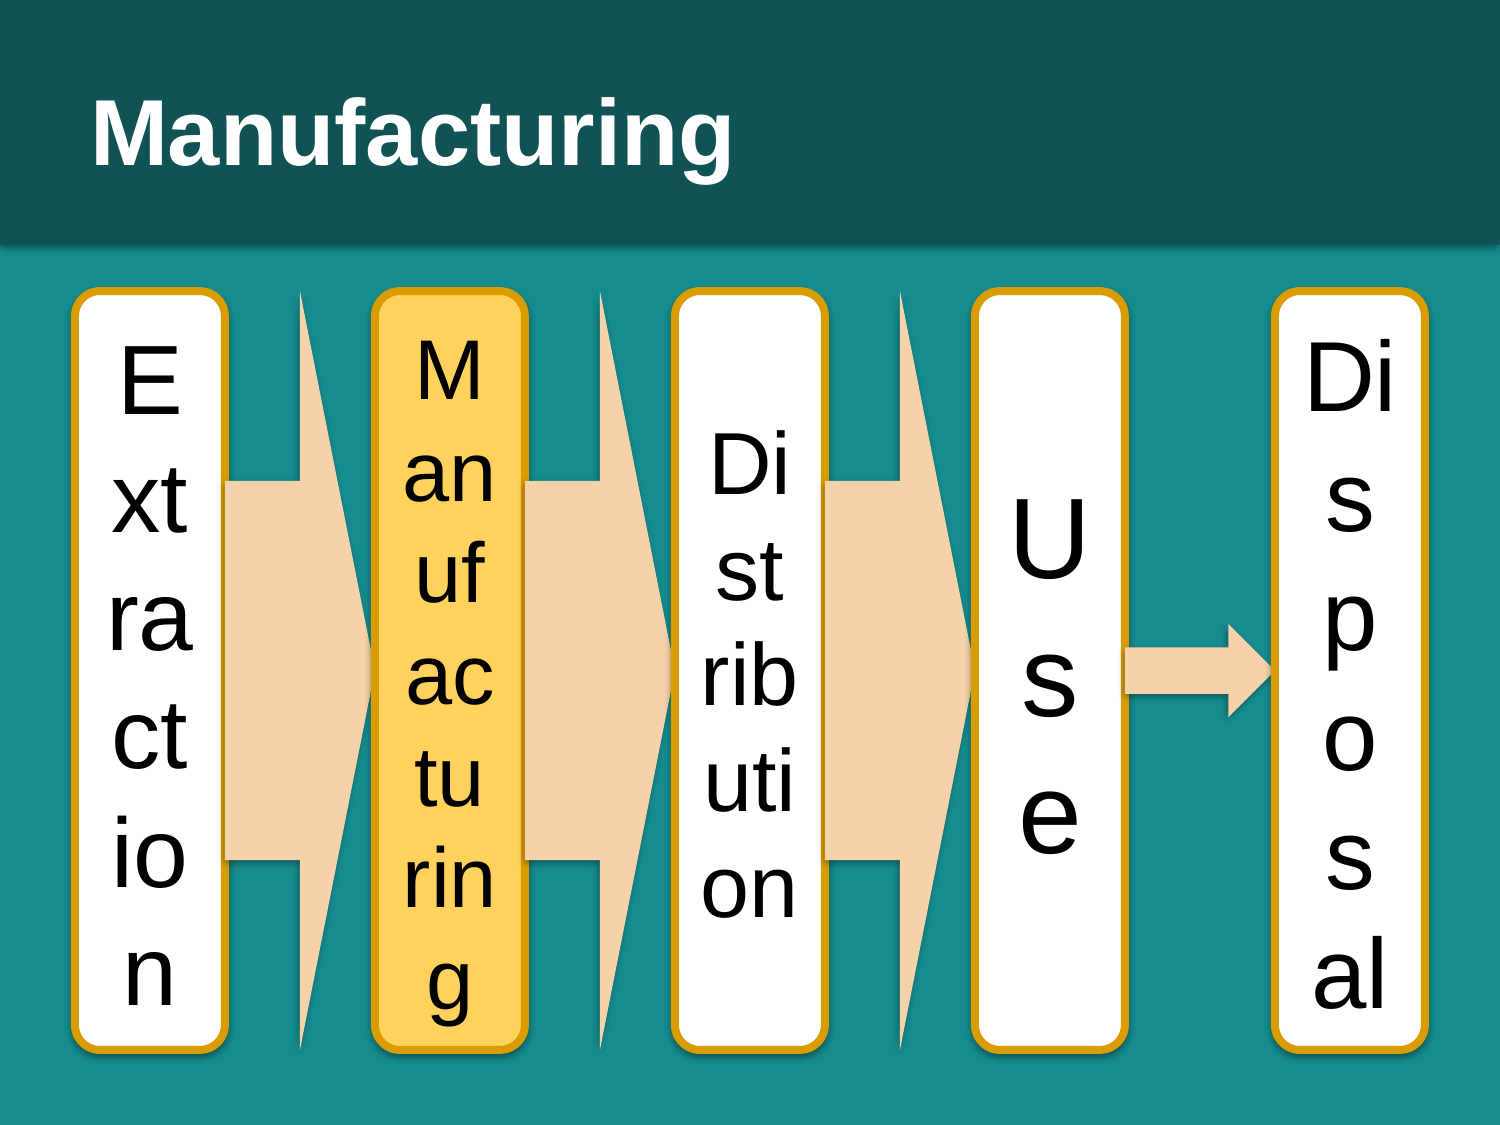

# Manufacturing
Extraction
Manufacturing
Distribution
Use
Disposal